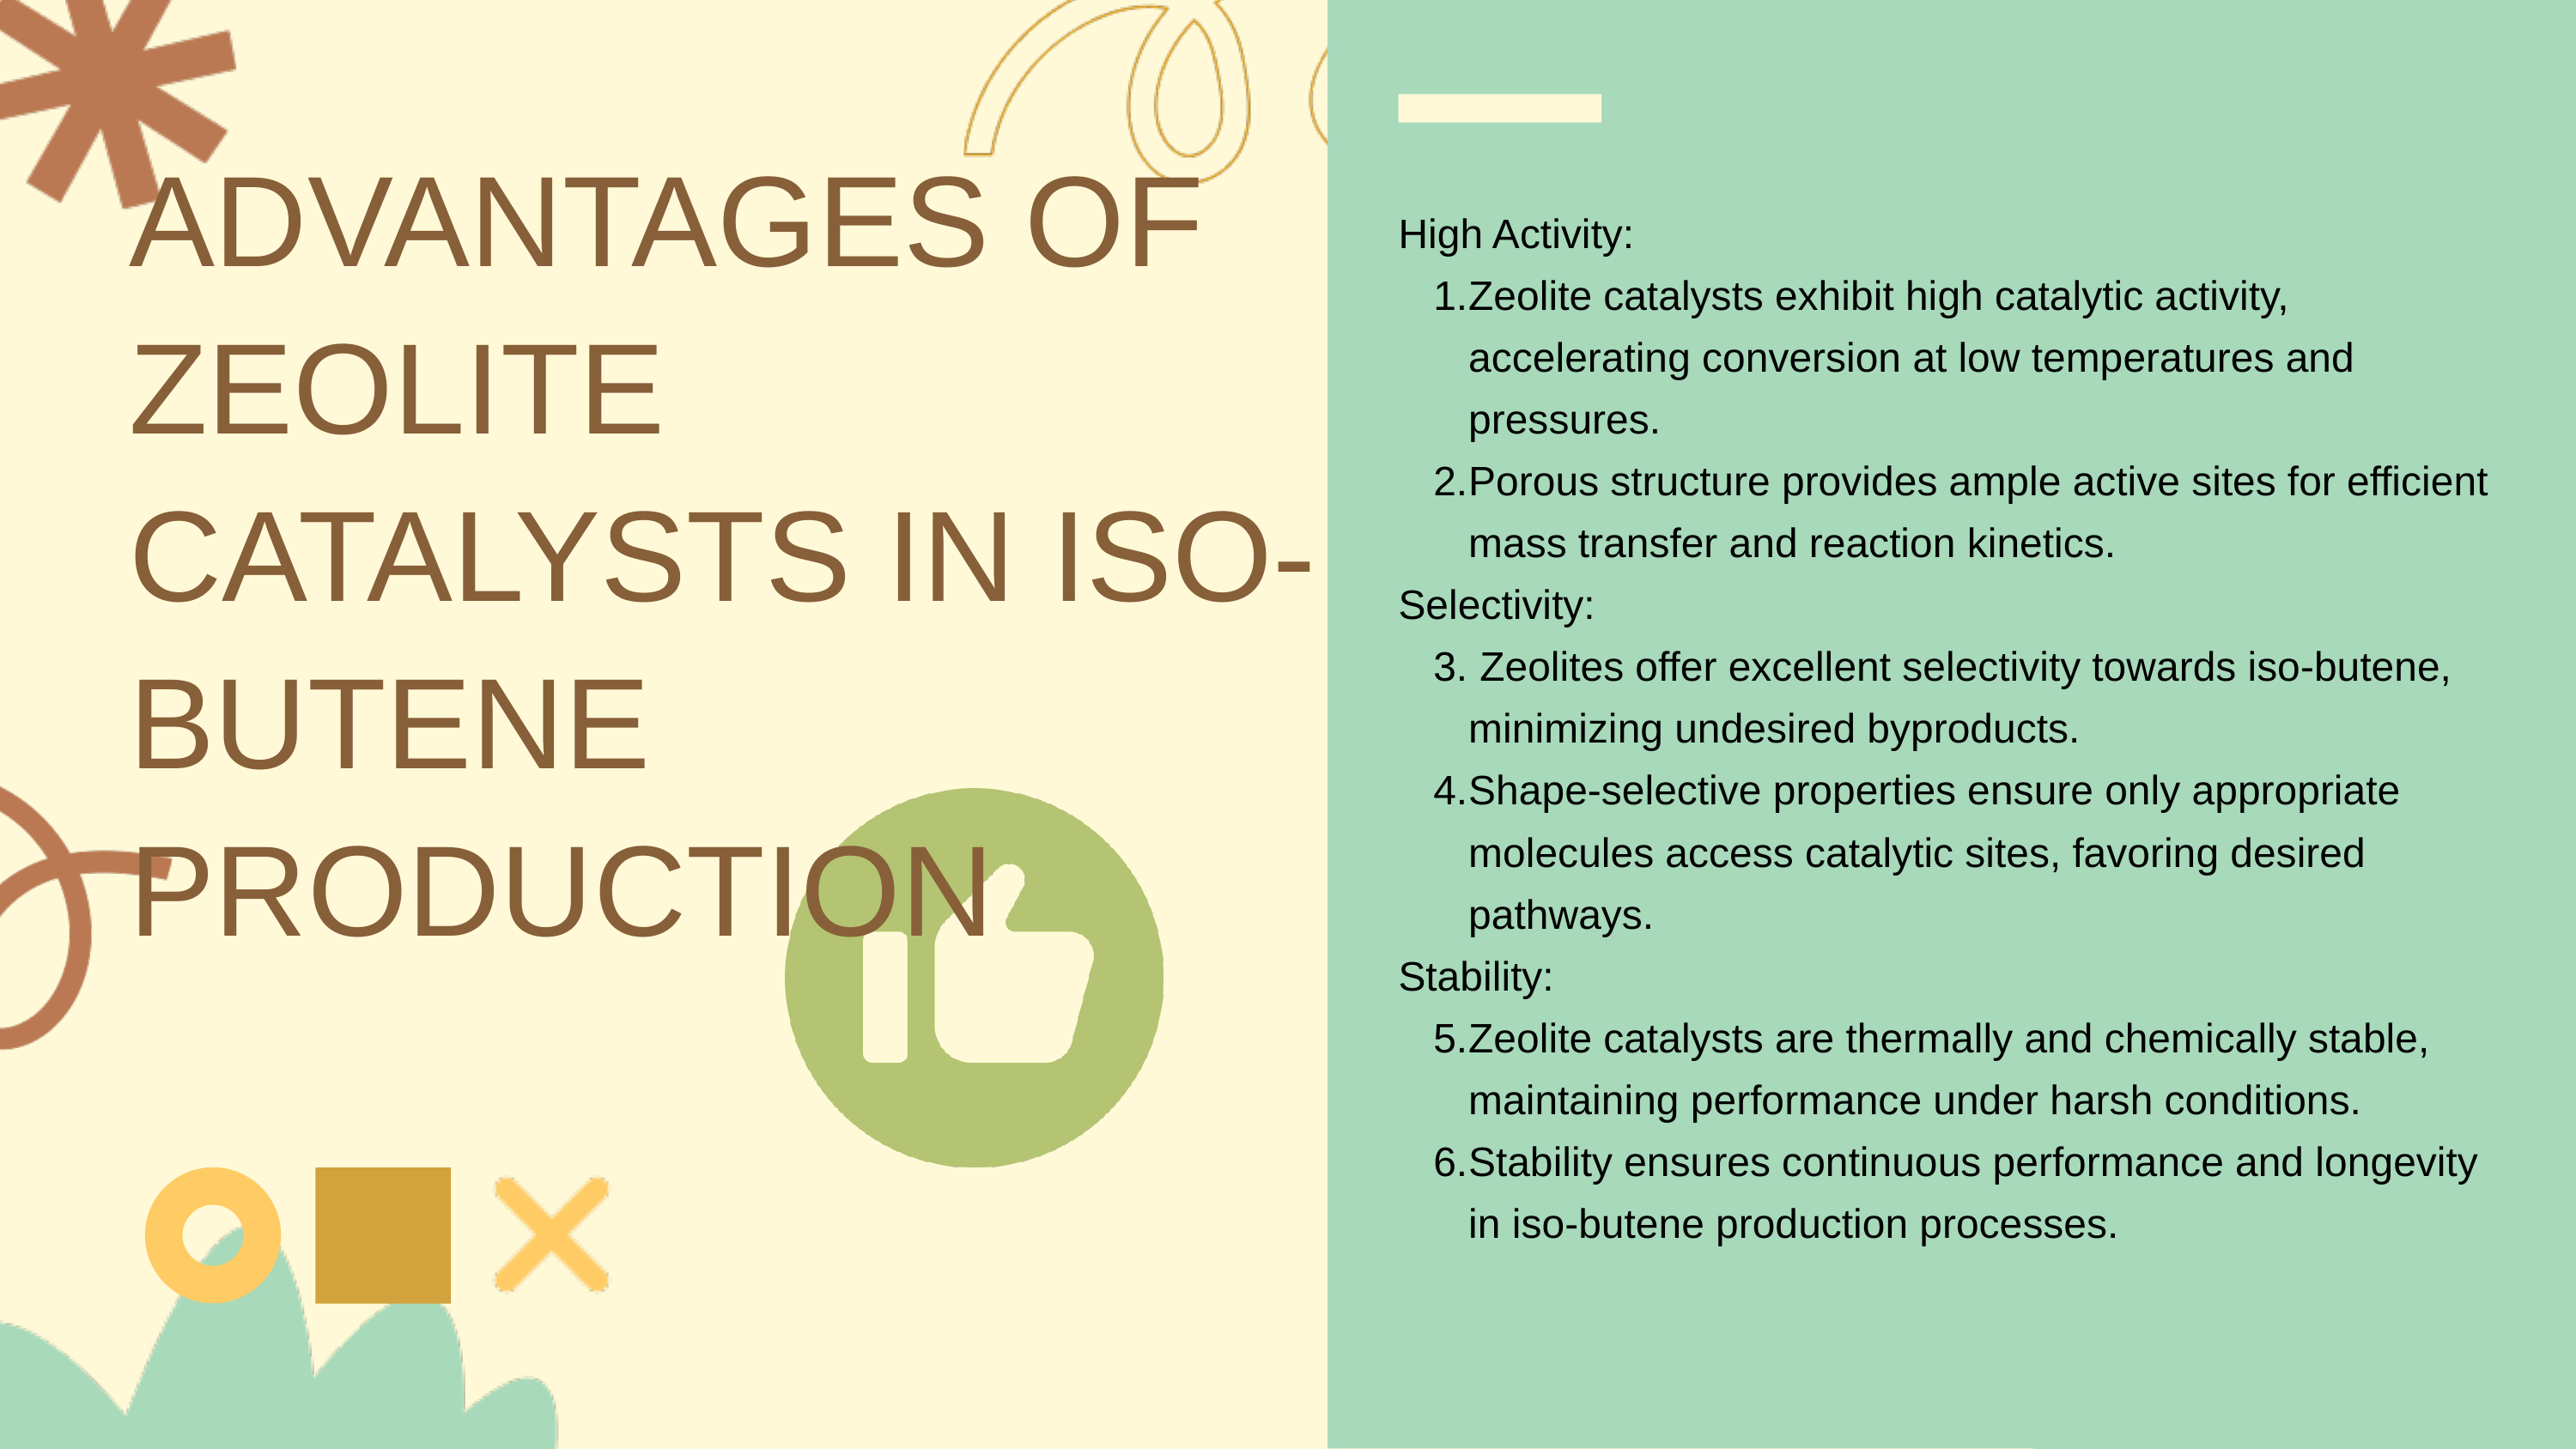

High Activity:
Zeolite catalysts exhibit high catalytic activity, accelerating conversion at low temperatures and pressures.
Porous structure provides ample active sites for efficient mass transfer and reaction kinetics.
Selectivity:
 Zeolites offer excellent selectivity towards iso-butene, minimizing undesired byproducts.
Shape-selective properties ensure only appropriate molecules access catalytic sites, favoring desired pathways.
Stability:
Zeolite catalysts are thermally and chemically stable, maintaining performance under harsh conditions.
Stability ensures continuous performance and longevity in iso-butene production processes.
ADVANTAGES OF ZEOLITE CATALYSTS IN ISO-BUTENE PRODUCTION